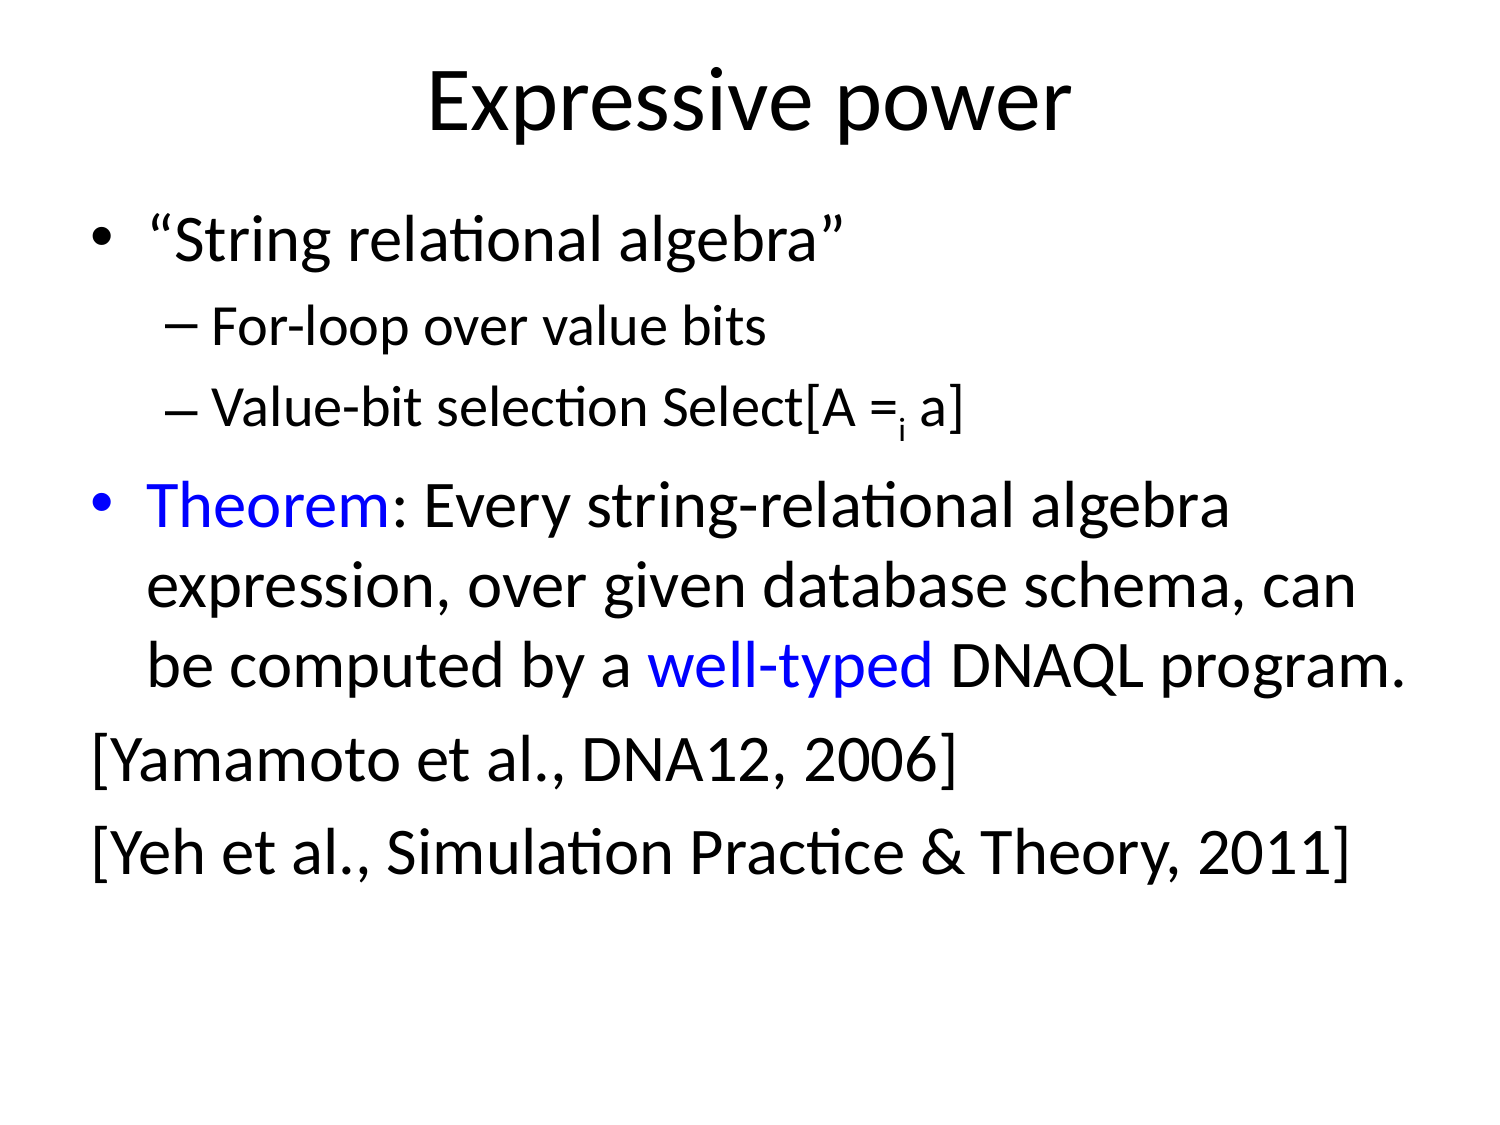

# Expressive power
“String relational algebra”
For-loop over value bits
Value-bit selection Select[A =i a]
Theorem: Every string-relational algebra expression, over given database schema, can be computed by a well-typed DNAQL program.
[Yamamoto et al., DNA12, 2006]
[Yeh et al., Simulation Practice & Theory, 2011]